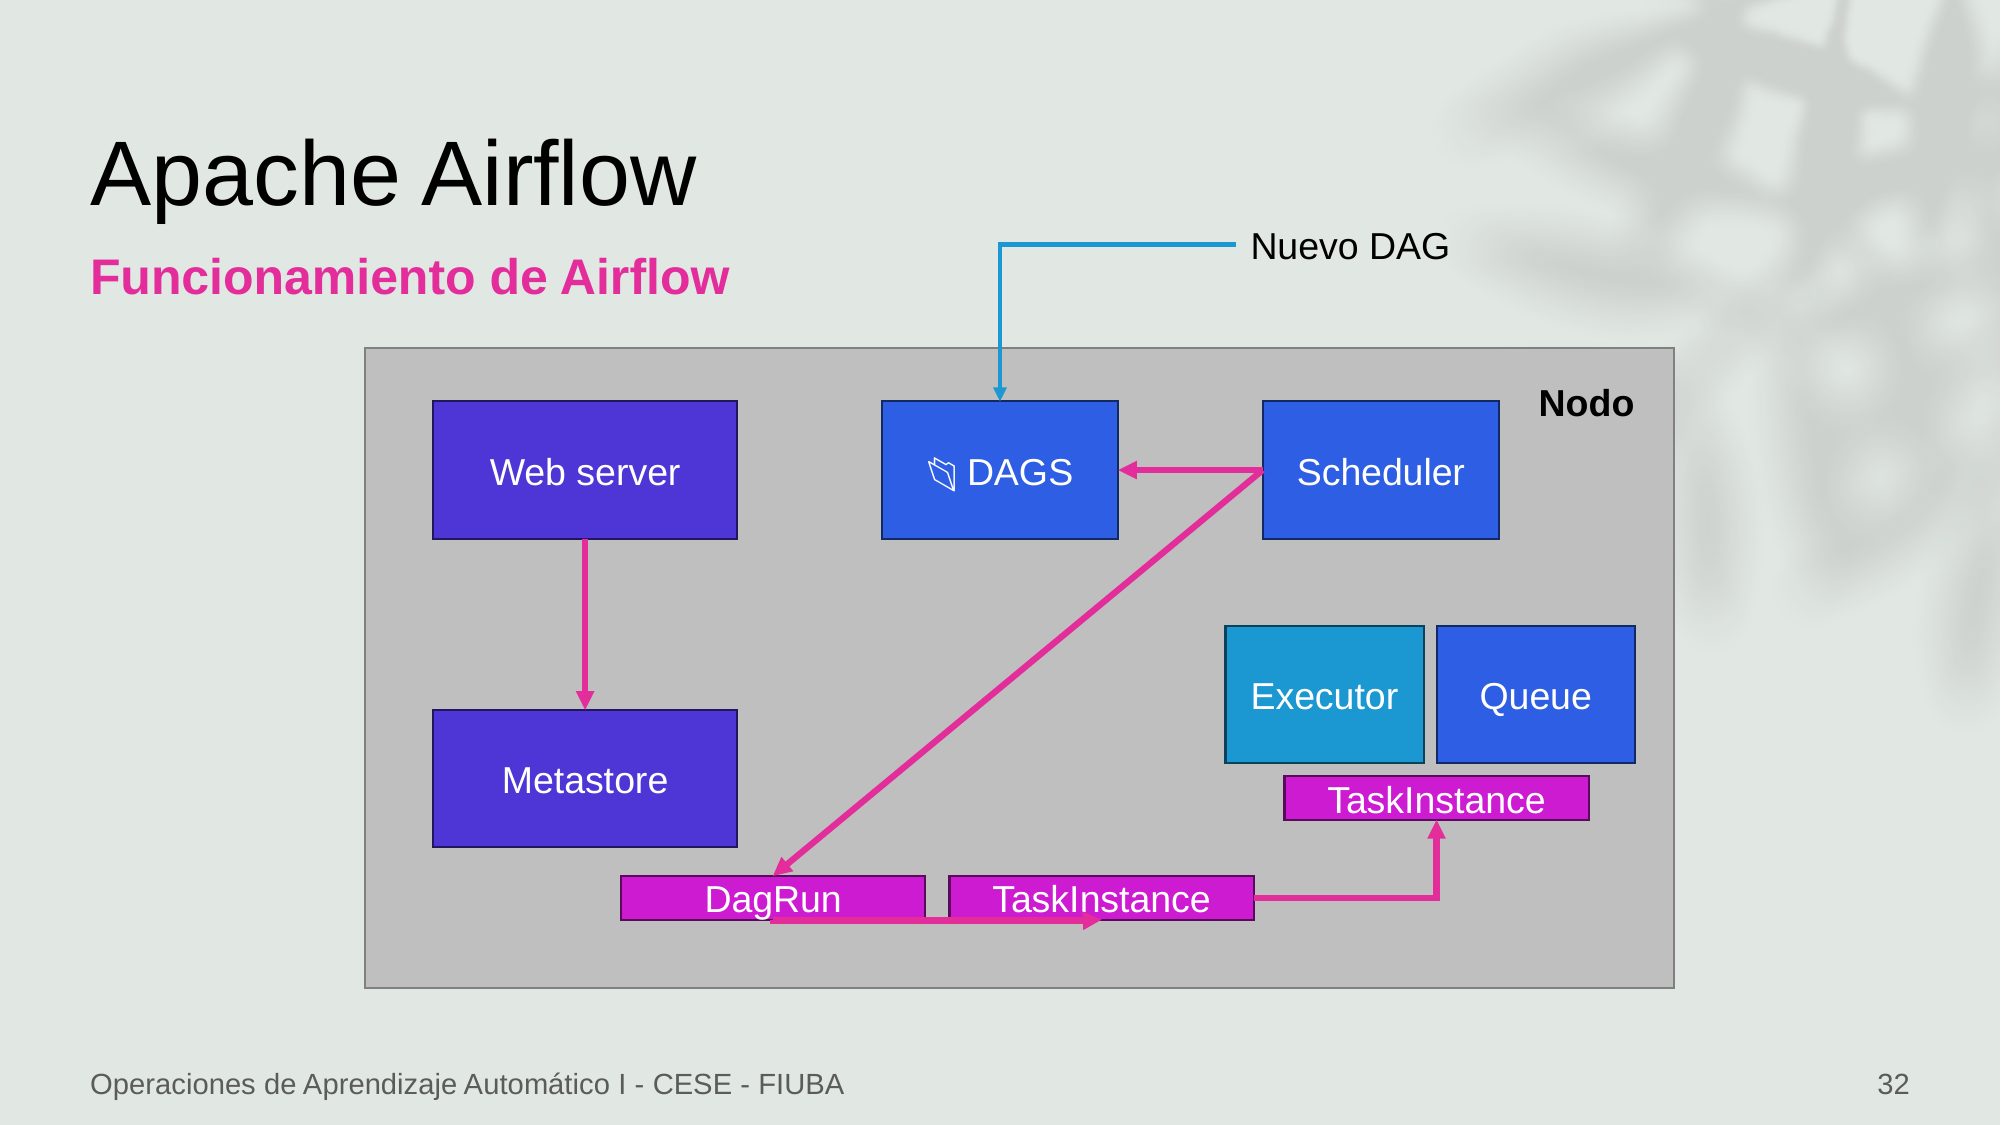

# Apache Airflow
Nuevo DAG
Funcionamiento de Airflow

Nodo
Web server
📂 DAGS
Scheduler
Executor
Queue
Metastore
TaskInstance
DagRun
TaskInstance
Operaciones de Aprendizaje Automático I - CESE - FIUBA
32